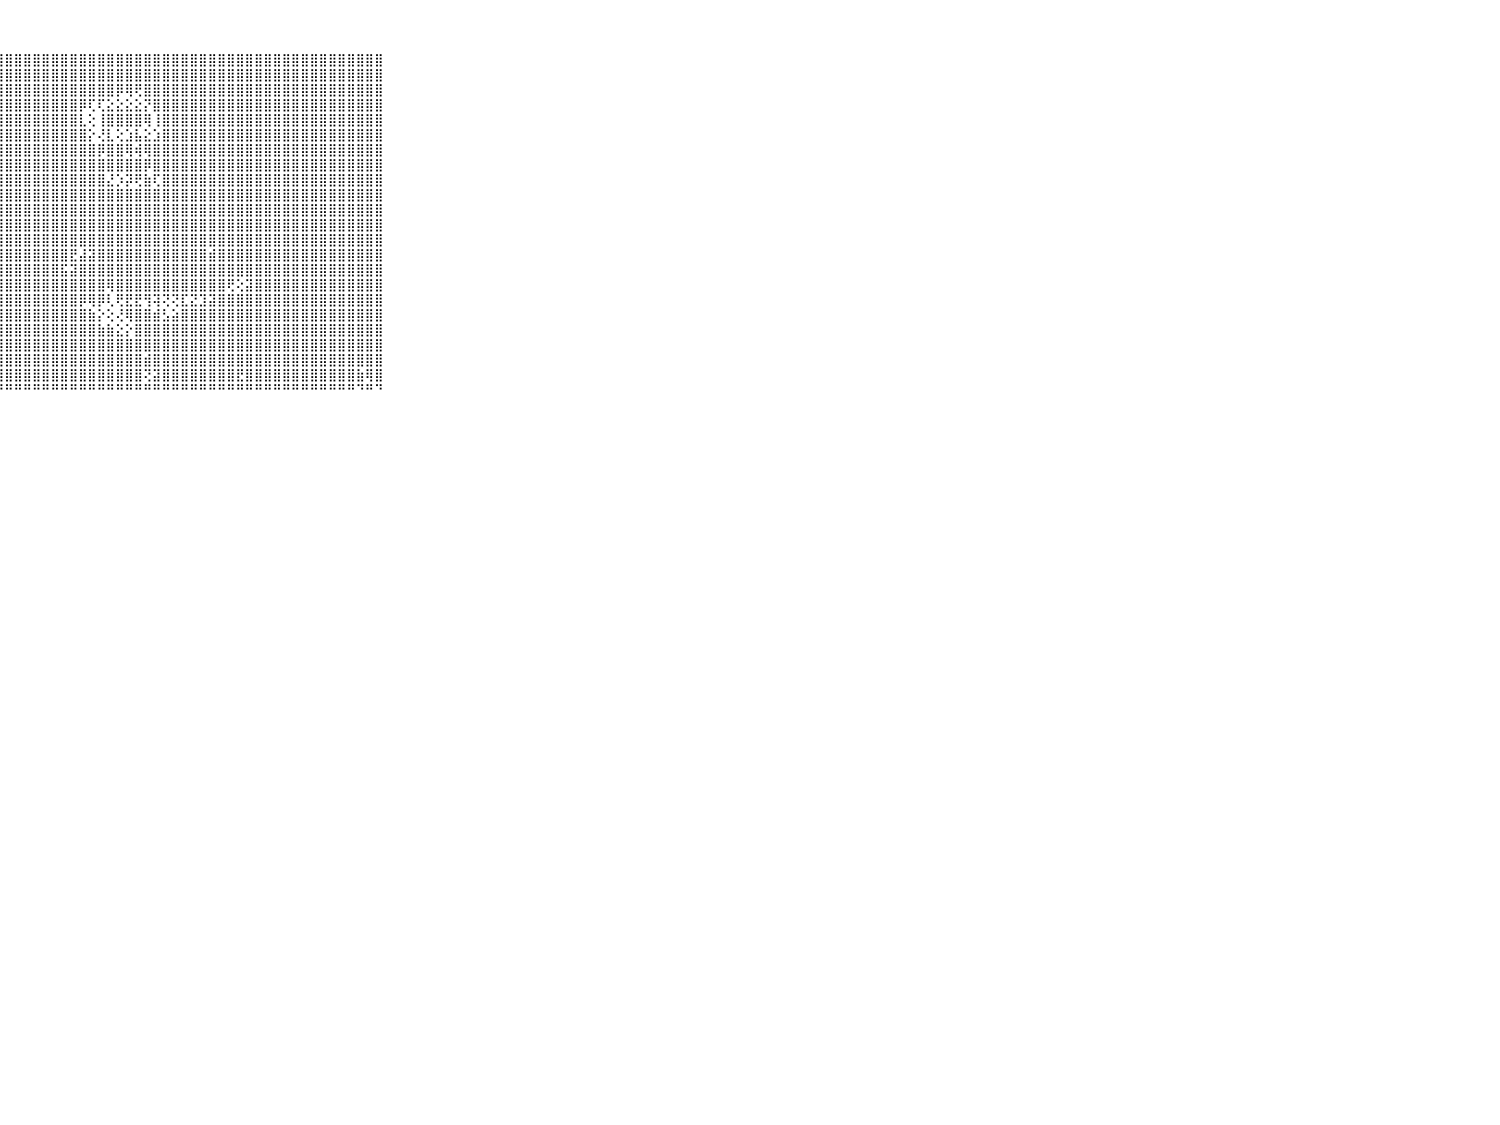

⠀⠀⠀⠀⠀⠀⠀⠀⠀⠀⠀⣿⣿⣿⣿⣿⣿⣿⣿⣿⣿⣿⣿⣿⣿⣿⣿⣿⣿⣿⣿⣿⣿⣿⣿⣿⣿⣿⣿⣿⣿⣿⣿⣿⣿⣿⣿⣿⣿⣿⣿⣿⣿⣿⣿⣿⣿⣿⣿⣿⣿⣿⣿⣿⣿⣿⣿⣿⣿⠀⠀⠀⠀⠀⠀⠀⠀⠀⠀⠀⠀
⠀⠀⠀⠀⠀⠀⠀⠀⠀⠀⠀⣿⣿⣿⣿⣿⣿⣿⣿⣿⣿⣿⣿⣿⣿⣿⣿⣿⣿⣿⣿⣿⣿⣿⣿⣿⣿⣿⣿⣿⣿⣿⣿⣿⣿⣿⣿⣿⣿⣿⣿⣿⣿⣿⣿⣿⣿⣿⣿⣿⣿⣿⣿⣿⣿⣿⣿⣿⣿⠀⠀⠀⠀⠀⠀⠀⠀⠀⠀⠀⠀
⠀⠀⠀⠀⠀⠀⠀⠀⠀⠀⠀⣿⣿⣿⣿⣿⣿⣿⣿⣿⣿⣿⣿⣿⣿⣿⣿⣿⣿⣿⣿⣿⣿⣿⣿⣿⣿⣿⣿⣿⡿⢿⢟⣿⣿⣿⣿⣿⣿⣿⣿⣿⣿⣿⣿⣿⣿⣿⣿⣿⣿⣿⣿⣿⣿⣿⣿⣿⣿⠀⠀⠀⠀⠀⠀⠀⠀⠀⠀⠀⠀
⠀⠀⠀⠀⠀⠀⠀⠀⠀⠀⠀⣿⣿⣿⣿⣿⣿⣿⣿⣿⣿⣿⣿⣿⣿⣿⣿⣿⣿⣿⣿⣿⣿⣿⣿⣿⡿⢏⢏⣕⣕⣕⣕⡝⣿⣿⣿⣿⣿⣿⣿⣿⣿⣿⣿⣿⣿⣿⣿⣿⣿⣿⣿⣿⣿⣿⣿⣿⣿⠀⠀⠀⠀⠀⠀⠀⠀⠀⠀⠀⠀
⠀⠀⠀⠀⠀⠀⠀⠀⠀⠀⠀⣿⣿⣿⣿⣿⣿⣿⣿⣿⣿⣿⣿⣿⣿⣿⣿⣿⣿⣿⣿⣿⣿⣿⣿⣿⣇⢕⢸⣿⣿⣿⣿⢿⢸⣿⣿⣿⣿⣿⣿⣿⣿⣿⣿⣿⣿⣿⣿⣿⣿⣿⣿⣿⣿⣿⣿⣿⣿⠀⠀⠀⠀⠀⠀⠀⠀⠀⠀⠀⠀
⠀⠀⠀⠀⠀⠀⠀⠀⠀⠀⠀⣿⣿⣿⣿⣿⣿⣿⣿⣿⣿⣿⣿⣿⣿⣿⣿⣿⣿⣿⣿⣿⣿⣿⣿⣿⣿⡕⢜⣇⢕⣱⣧⣕⣱⣿⣿⣿⣿⣿⣿⣿⣿⣿⣿⣿⣿⣿⣿⣿⣿⣿⣿⣿⣿⣿⣿⣿⣿⠀⠀⠀⠀⠀⠀⠀⠀⠀⠀⠀⠀
⠀⠀⠀⠀⠀⠀⠀⠀⠀⠀⠀⣿⣿⣿⣿⣿⣿⣿⣿⣿⣿⣿⣿⣿⣿⣿⣿⣿⣿⣿⣿⣿⣿⣿⣿⣿⣿⣿⡿⣿⣿⢿⢾⢿⣿⣿⣿⣿⣿⣿⣿⣿⣿⣿⣿⣿⣿⣿⣿⣿⣿⣿⣿⣿⣿⣿⣿⣿⣿⠀⠀⠀⠀⠀⠀⠀⠀⠀⠀⠀⠀
⠀⠀⠀⠀⠀⠀⠀⠀⠀⠀⠀⣿⣿⣿⣿⣿⣿⣿⣿⣿⣿⣿⣿⣿⣿⣿⣿⣿⣿⣿⣿⣿⣿⣿⣿⣿⣿⣿⣿⣿⣿⣿⣿⡿⣿⣿⣿⣿⣿⣿⣿⣿⣿⣿⣿⣿⣿⣿⣿⣿⣿⣿⣿⣿⣿⣿⣿⣿⣿⠀⠀⠀⠀⠀⠀⠀⠀⠀⠀⠀⠀
⠀⠀⠀⠀⠀⠀⠀⠀⠀⠀⠀⣿⣿⣿⣿⣿⣿⣿⣿⣿⣿⣿⣿⣿⣿⣿⣿⣿⣿⣿⣿⣿⣿⣿⣿⣿⣿⣿⣿⣜⡱⡽⢟⣷⢏⣿⣿⣿⣿⣿⣿⣿⣿⣿⣿⣿⣿⣿⣿⣿⣿⣿⣿⣿⣿⣿⣿⣿⣿⠀⠀⠀⠀⠀⠀⠀⠀⠀⠀⠀⠀
⠀⠀⠀⠀⠀⠀⠀⠀⠀⠀⠀⣿⣿⣿⣿⣿⣿⣿⣿⣿⣿⣿⣿⣿⣿⣿⣿⣿⣿⣿⣿⣿⣿⣿⣿⣿⣿⣿⣿⣿⣿⣿⣿⣿⣿⣿⣿⣿⣿⣿⣿⣿⣿⣿⣿⣿⣿⣿⣿⣿⣿⣿⣿⣿⣿⣿⣿⣿⣿⠀⠀⠀⠀⠀⠀⠀⠀⠀⠀⠀⠀
⠀⠀⠀⠀⠀⠀⠀⠀⠀⠀⠀⣿⣿⣿⣿⣿⣿⣿⣿⣿⣿⣿⣿⣿⣿⣿⣿⣿⣿⣿⣿⣿⣿⣿⣿⣿⣿⣿⣿⣿⣿⣿⣿⣿⣿⣿⣿⣿⣿⣿⣿⣿⣿⣿⣿⣿⣿⣿⣿⣿⣿⣿⣿⣿⣿⣿⣿⣿⣿⠀⠀⠀⠀⠀⠀⠀⠀⠀⠀⠀⠀
⠀⠀⠀⠀⠀⠀⠀⠀⠀⠀⠀⣿⣿⣿⣿⣿⣿⣿⣿⣿⣿⣿⣿⣿⣿⣿⣿⣿⣿⣿⣿⣿⣿⣿⣿⣿⣿⣿⣿⣿⣿⣿⣿⣿⣿⣿⣿⣿⣿⣿⣿⣿⣿⣿⣿⣿⣿⣿⣿⣿⣿⣿⣿⣿⣿⣿⣿⣿⣿⠀⠀⠀⠀⠀⠀⠀⠀⠀⠀⠀⠀
⠀⠀⠀⠀⠀⠀⠀⠀⠀⠀⠀⣿⣿⣿⣿⣿⣿⣿⣿⣿⣿⣿⣿⣿⣿⣿⣿⣿⣿⣿⣿⣿⣿⣿⣿⣿⣿⣿⣿⣿⣿⣿⣿⣿⣿⣿⣿⣿⣿⣿⣿⣿⣿⣿⣿⣿⣿⣿⣿⣿⣿⣿⣿⣿⣿⣿⣿⣿⣿⠀⠀⠀⠀⠀⠀⠀⠀⠀⠀⠀⠀
⠀⠀⠀⠀⠀⠀⠀⠀⠀⠀⠀⣿⣿⣿⣿⣿⣿⣿⣿⣿⣿⣿⣿⣿⣿⣿⣿⣿⣿⣿⣿⣿⣿⣿⣿⣟⣼⣽⣿⣿⣿⣿⣿⣿⣿⣿⣿⣿⣿⣿⣾⣿⣿⣿⣿⣿⣿⣿⣿⣿⣿⣿⣿⣿⣿⣿⣿⣿⣿⠀⠀⠀⠀⠀⠀⠀⠀⠀⠀⠀⠀
⠀⠀⠀⠀⠀⠀⠀⠀⠀⠀⠀⣿⣿⣿⣿⣿⣿⣿⣿⣿⣿⣿⣿⣿⣿⣿⣿⣿⣿⣿⣿⣿⣿⣿⣯⣽⣿⣿⣿⣿⣿⣿⣿⣿⣿⣿⣿⣿⣿⣿⣿⣿⣿⣿⣿⣿⣿⣿⣿⣿⣿⣿⣿⣿⣿⣿⣿⣿⣿⠀⠀⠀⠀⠀⠀⠀⠀⠀⠀⠀⠀
⠀⠀⠀⠀⠀⠀⠀⠀⠀⠀⠀⣿⣿⣿⣿⣿⣿⣿⣿⣿⣿⣿⣿⣿⣿⣿⣿⣿⣿⣿⣿⣿⣿⣿⣿⣿⣿⣿⣿⢿⣿⣿⣿⣿⣿⣿⣿⣿⣿⣿⣿⣿⢟⢕⣽⣿⣿⣿⣿⣿⣿⣿⣿⣿⣿⣿⣿⣿⣿⠀⠀⠀⠀⠀⠀⠀⠀⠀⠀⠀⠀
⠀⠀⠀⠀⠀⠀⠀⠀⠀⠀⠀⣿⣿⣿⣿⣿⣿⣿⣿⣿⣿⣿⣿⣿⣿⣿⣿⣿⣿⣿⣿⣿⣿⣿⣿⣿⡿⢿⡿⢇⢟⣟⣟⢻⢽⢝⢝⣏⣝⣹⣽⣿⣿⣿⣿⣿⣿⣿⣿⣿⣿⣿⣿⣿⣿⣿⣿⣿⣿⠀⠀⠀⠀⠀⠀⠀⠀⠀⠀⠀⠀
⠀⠀⠀⠀⠀⠀⠀⠀⠀⠀⠀⣿⣿⣿⣿⣿⣿⣿⣿⣿⣿⣿⣿⣿⣿⣿⣿⣿⣿⣿⣿⣿⣿⣿⣿⣿⣿⣷⡕⢕⢜⢿⣿⣿⣾⣣⣵⣿⣿⣿⣿⣿⣿⣿⣿⣿⣿⣿⣿⣿⣿⣿⣿⣿⣿⣿⣿⣿⣿⠀⠀⠀⠀⠀⠀⠀⠀⠀⠀⠀⠀
⠀⠀⠀⠀⠀⠀⠀⠀⠀⠀⠀⣿⣿⣿⣿⣿⣿⣿⣿⣿⣿⣿⣿⣿⣿⣿⣿⣿⣿⣿⣿⣿⣿⣿⣿⣿⣿⣿⣷⣷⣕⡕⣿⣿⣿⣿⣿⣿⣿⣿⣿⣿⣿⣿⣿⣿⣿⣿⣿⣿⣿⣿⣿⣿⣿⣿⣿⣿⣿⠀⠀⠀⠀⠀⠀⠀⠀⠀⠀⠀⠀
⠀⠀⠀⠀⠀⠀⠀⠀⠀⠀⠀⣿⣿⣿⣿⣿⣿⣿⣿⣿⣿⣿⣿⣿⣿⣿⣿⣿⣿⣿⣿⣿⣿⣿⣿⣿⣿⣿⣿⣿⣿⣿⣿⣿⣿⣿⣿⣿⣿⣿⣿⣿⣿⣿⣿⣿⣿⣿⣿⣿⣿⣿⣿⣿⣿⣿⣿⣿⣿⠀⠀⠀⠀⠀⠀⠀⠀⠀⠀⠀⠀
⠀⠀⠀⠀⠀⠀⠀⠀⠀⠀⠀⣿⣿⣿⣿⣿⣿⣿⣿⣿⣿⣿⣿⣿⣿⣿⣿⣿⣿⣿⣿⣿⣿⣿⣿⣿⣿⣿⣿⣿⣿⣿⣿⣾⣿⣿⣿⣿⣿⣿⣿⣿⣿⣿⣿⣿⣿⣿⣿⣿⣿⣿⣿⣿⣿⣿⣿⣿⣿⠀⠀⠀⠀⠀⠀⠀⠀⠀⠀⠀⠀
⠀⠀⠀⠀⠀⠀⠀⠀⠀⠀⠀⣿⣿⣿⣿⣿⣿⣿⣿⣿⣿⣿⣿⣿⣿⣿⣿⣿⣿⣿⣿⣿⣿⣿⣿⣿⣿⣿⣿⣿⣿⣿⣿⢝⣽⣿⣿⣿⣿⣿⣿⣿⣿⣟⣿⣿⣿⣿⣿⣿⣿⣿⣿⣿⣿⣿⣷⢿⣿⠀⠀⠀⠀⠀⠀⠀⠀⠀⠀⠀⠀
⠀⠀⠀⠀⠀⠀⠀⠀⠀⠀⠀⠛⠛⠛⠛⠛⠛⠛⠛⠛⠛⠛⠛⠛⠛⠛⠛⠛⠛⠛⠛⠛⠛⠛⠛⠛⠛⠛⠛⠛⠛⠛⠛⠛⠛⠛⠛⠛⠛⠛⠛⠛⠛⠛⠛⠛⠛⠛⠛⠛⠛⠛⠛⠛⠛⠛⠙⠛⠙⠀⠀⠀⠀⠀⠀⠀⠀⠀⠀⠀⠀